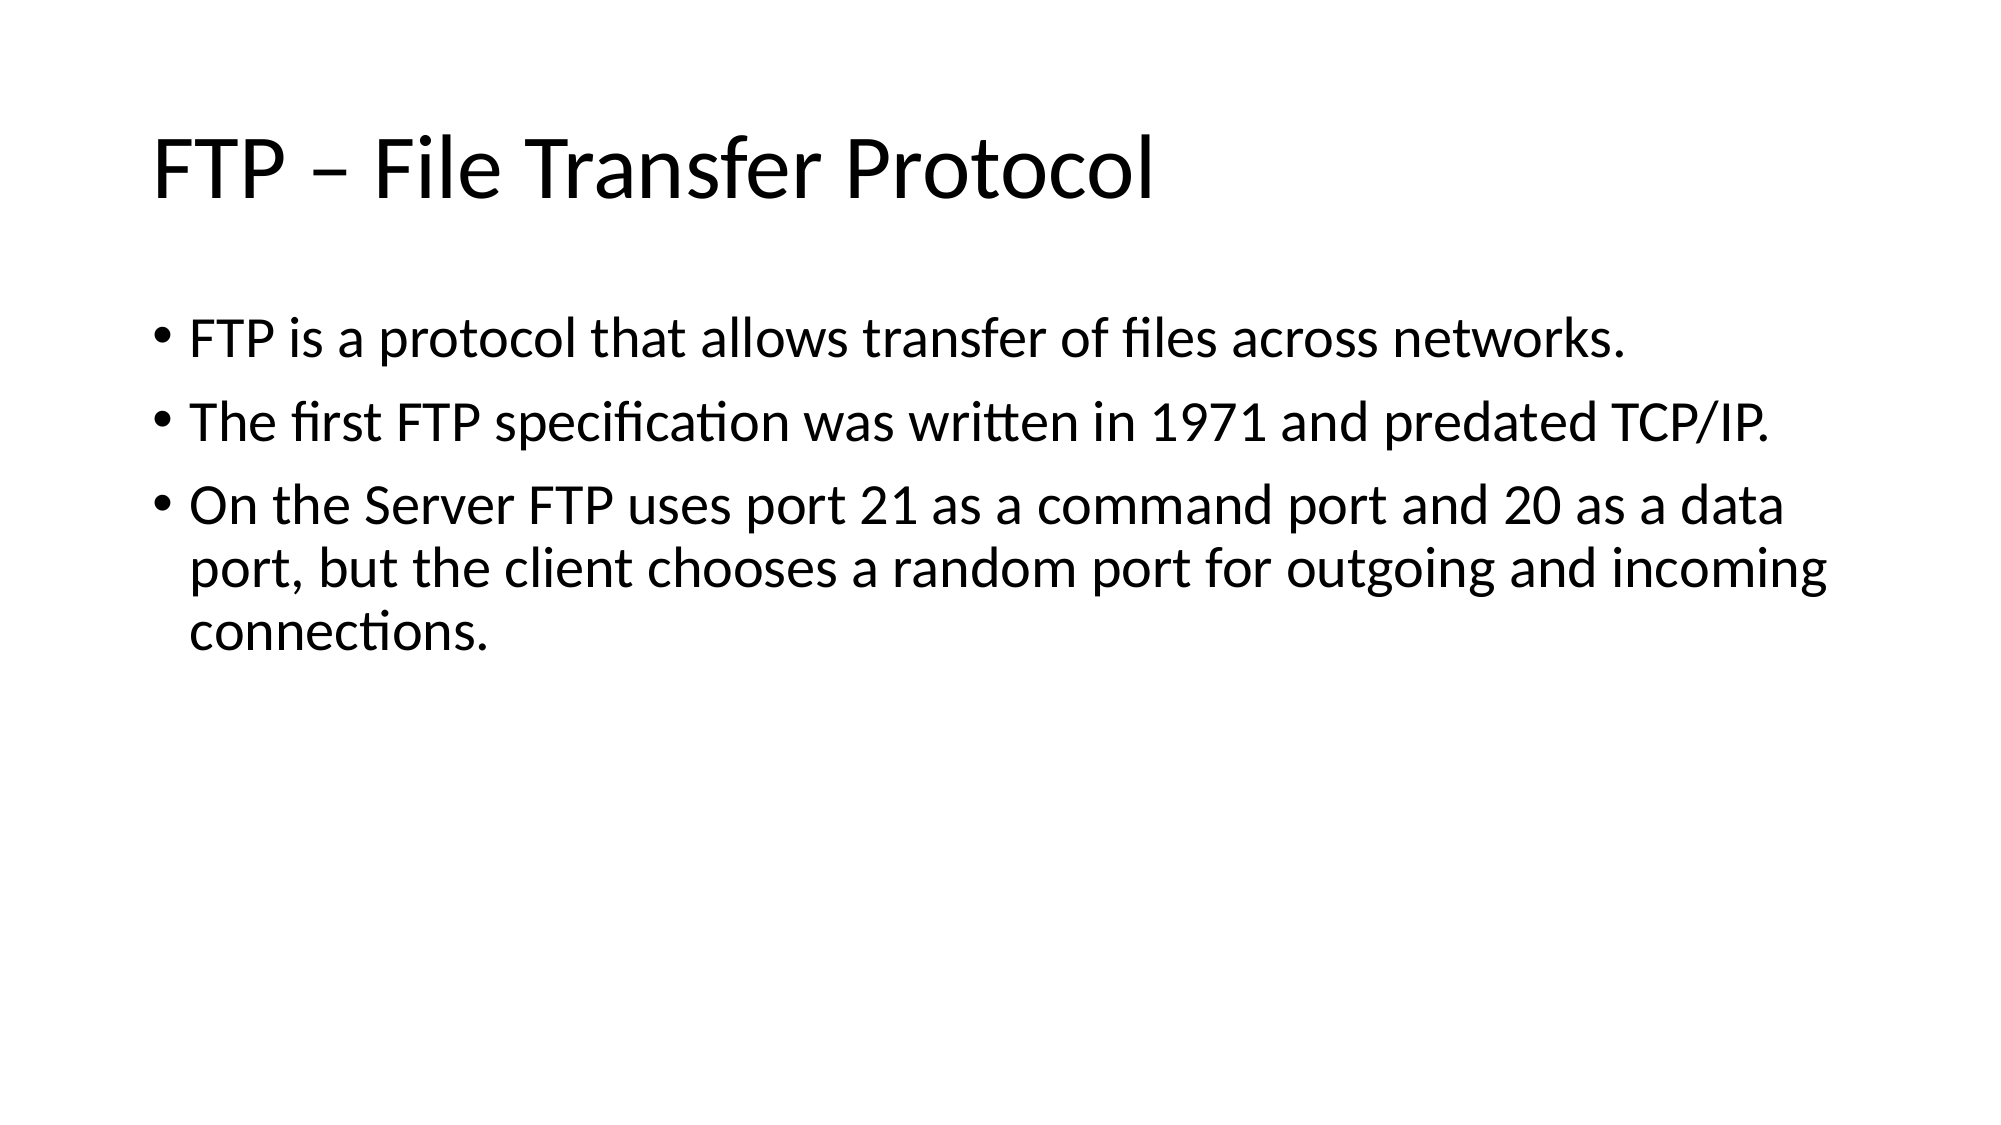

# FTP – File Transfer Protocol
FTP is a protocol that allows transfer of files across networks.
The first FTP specification was written in 1971 and predated TCP/IP.
On the Server FTP uses port 21 as a command port and 20 as a data port, but the client chooses a random port for outgoing and incoming connections.